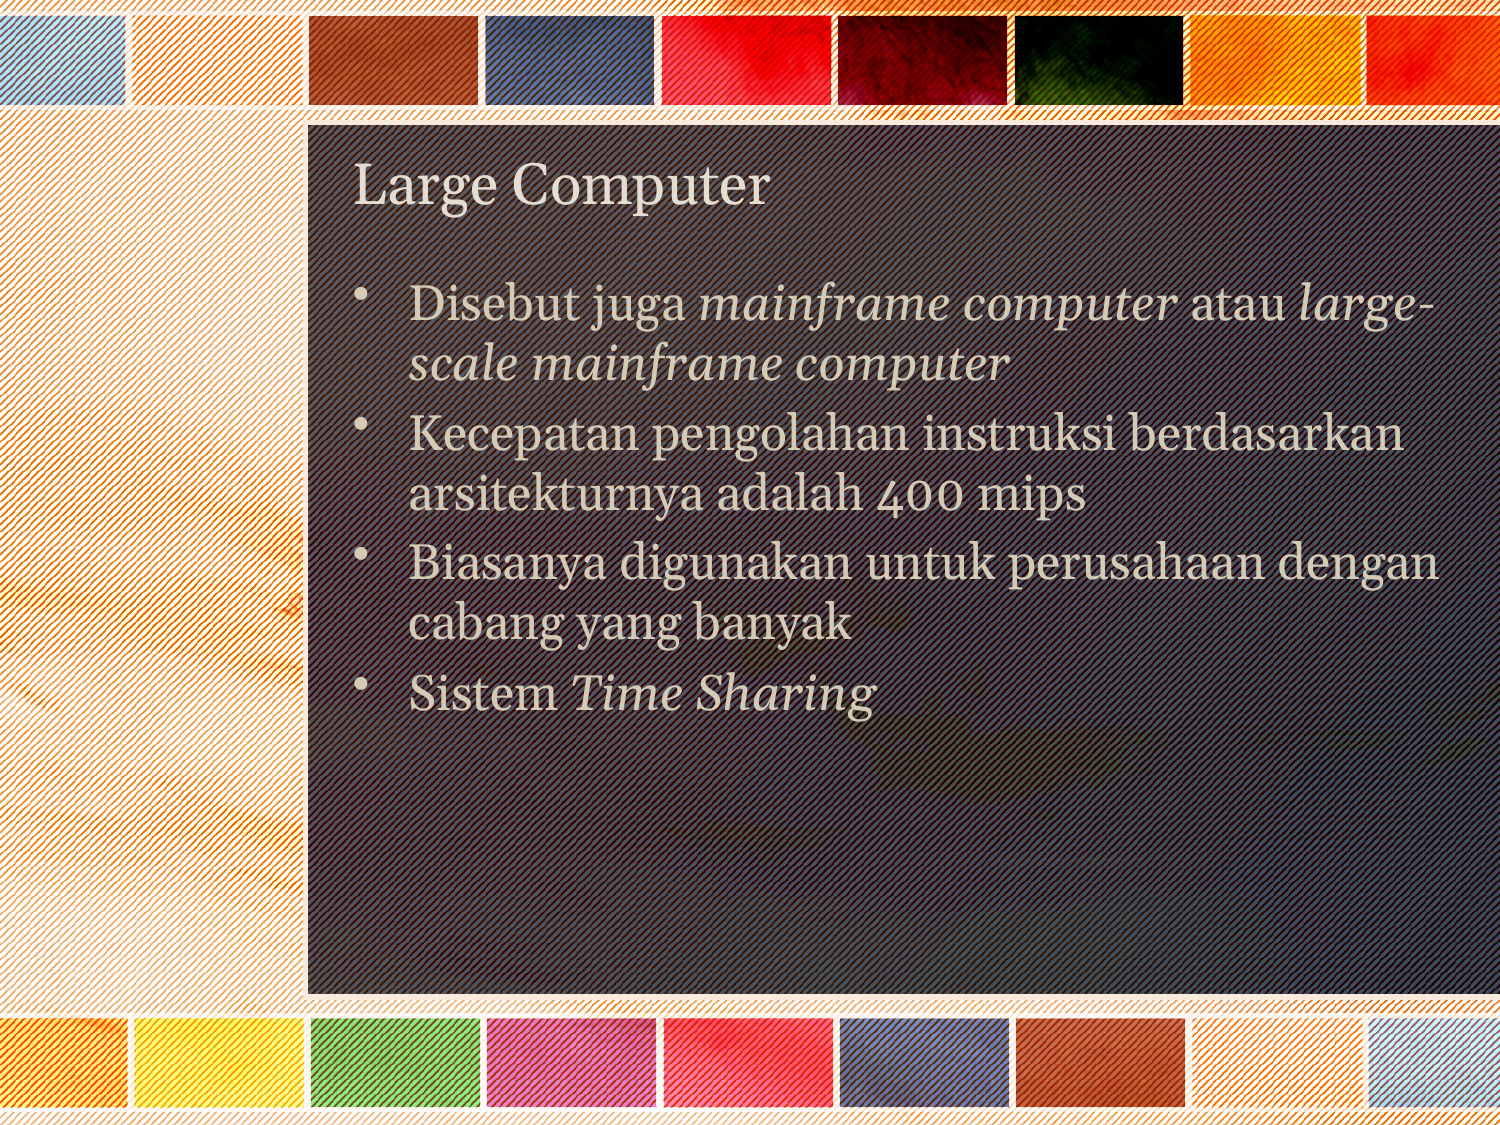

# Large Computer
Disebut juga mainframe computer atau large-scale mainframe computer
Kecepatan pengolahan instruksi berdasarkan arsitekturnya adalah 400 mips
Biasanya digunakan untuk perusahaan dengan cabang yang banyak
Sistem Time Sharing